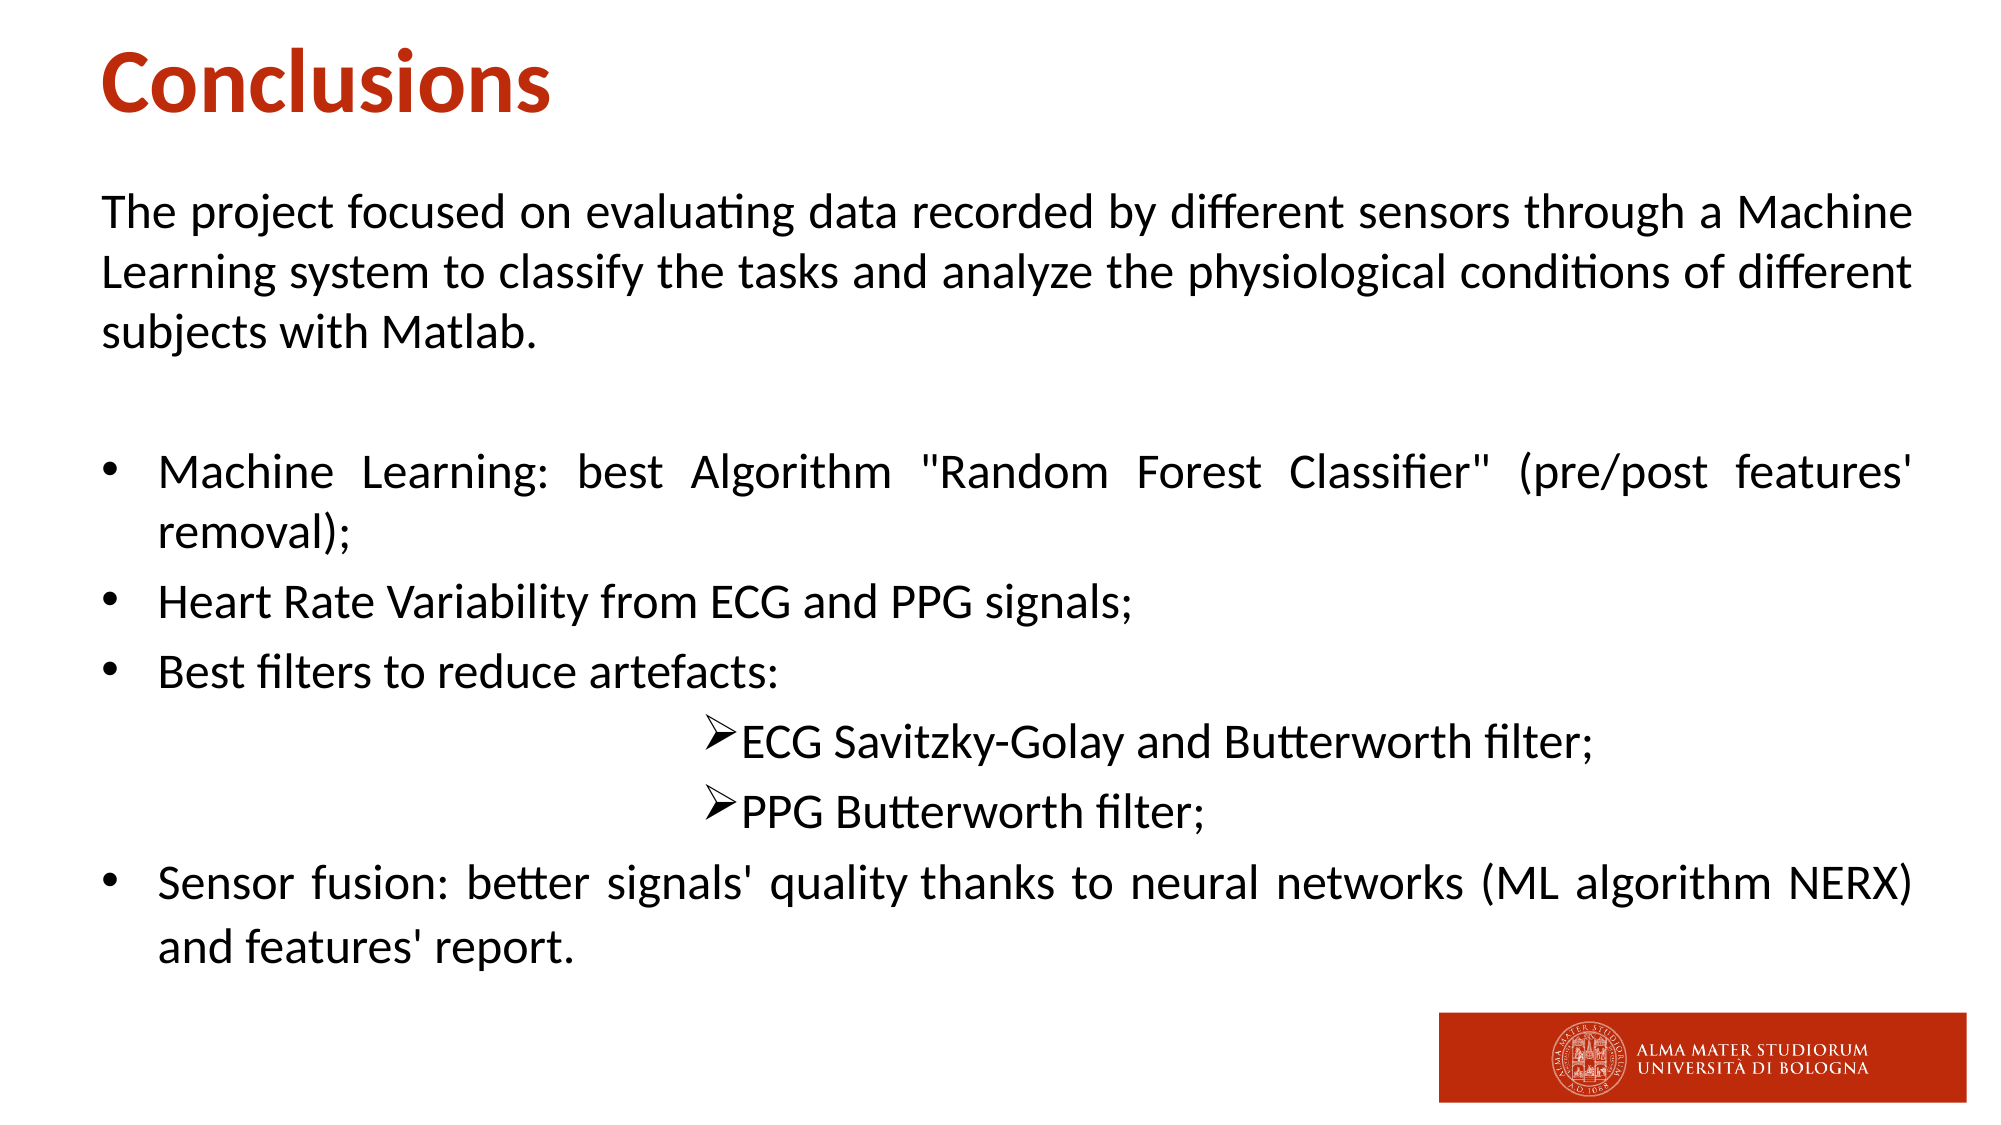

Conclusions
The project focused on evaluating data recorded by different sensors through a Machine Learning system to classify the tasks and analyze the physiological conditions of different subjects with Matlab.

Machine Learning: best Algorithm "Random Forest Classifier" (pre/post features' removal);
Heart Rate Variability from ECG and PPG signals;
Best filters to reduce artefacts:
ECG Savitzky-Golay and Butterworth filter;
PPG Butterworth filter;
Sensor fusion: better signals' quality thanks to neural networks (ML algorithm NERX) and features' report.